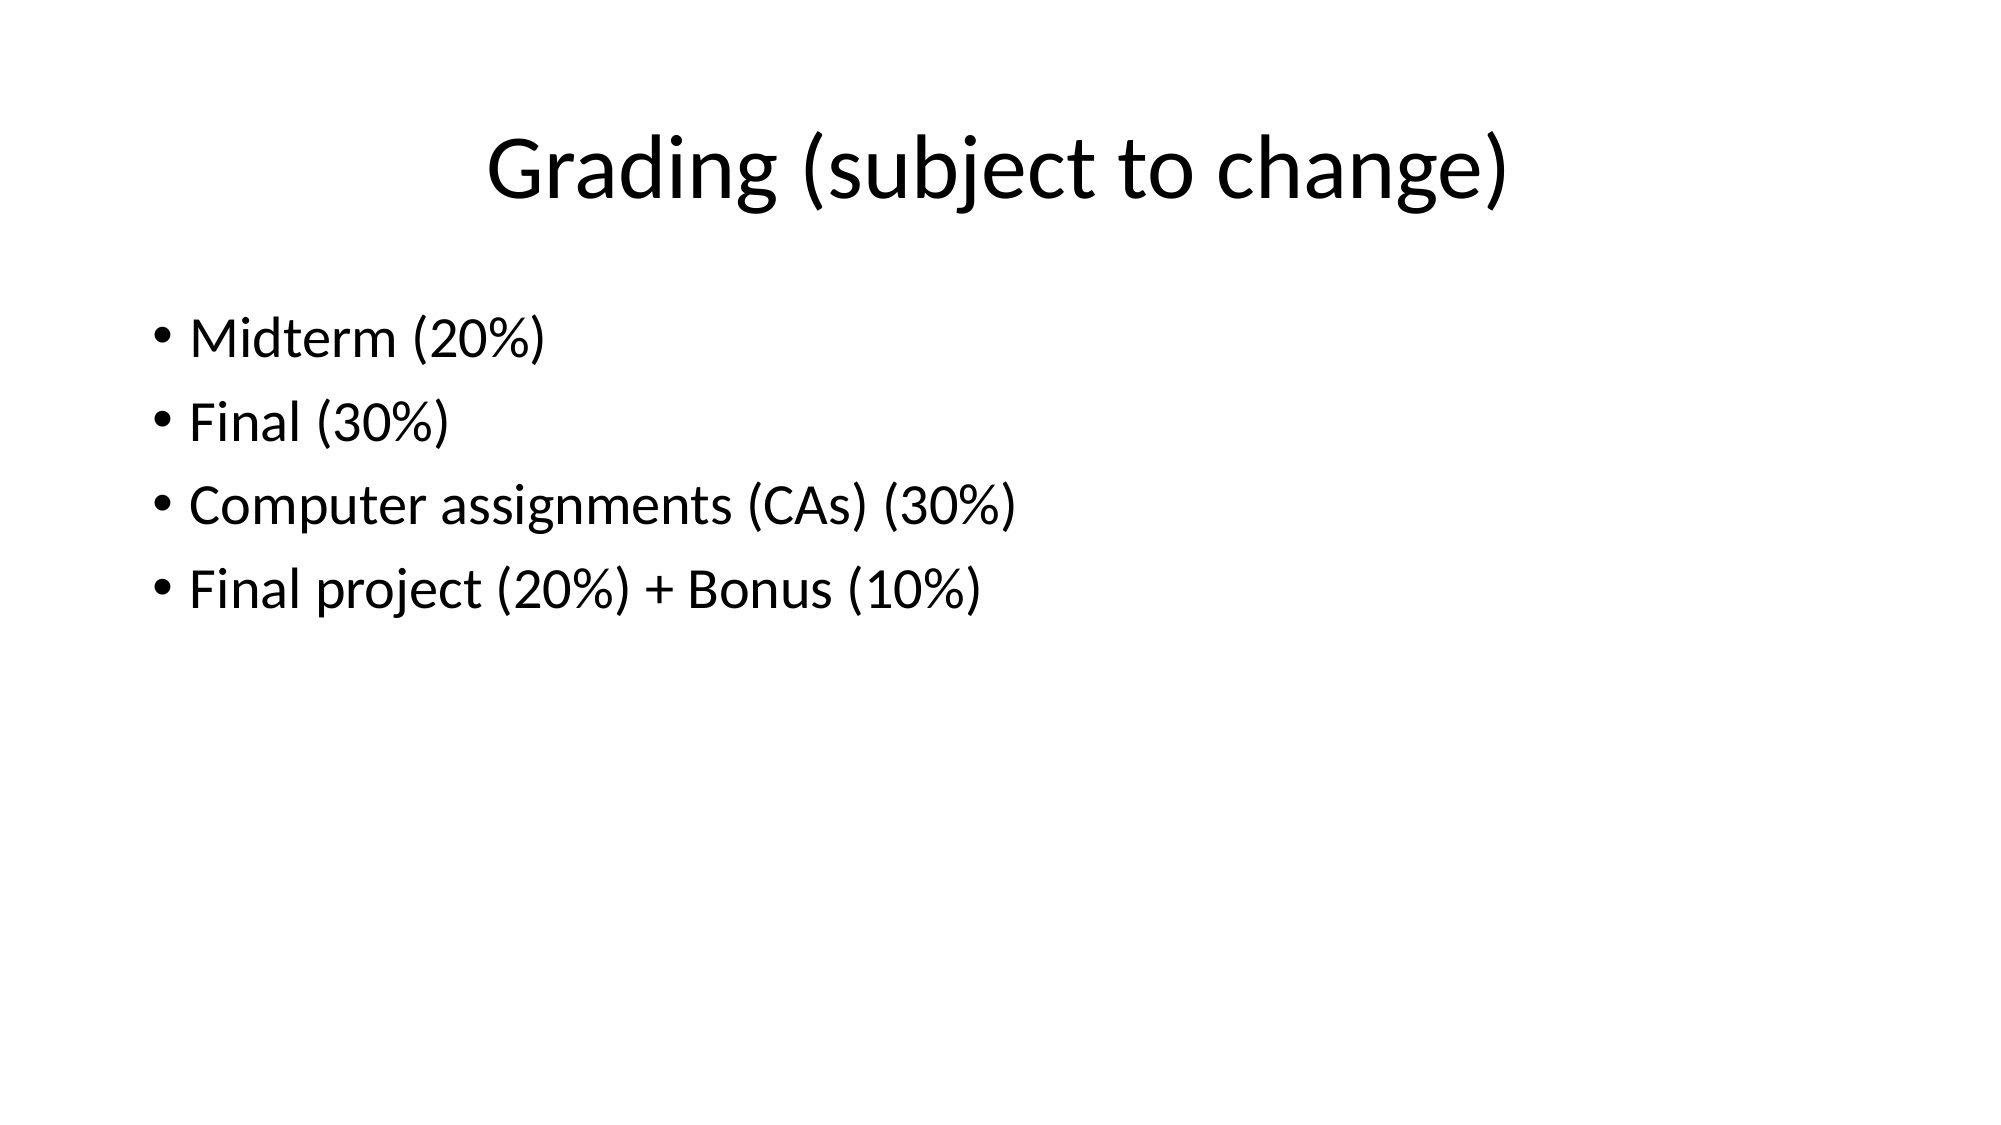

# Grading (subject to change)
Midterm (20%)
Final (30%)
Computer assignments (CAs) (30%)
Final project (20%) + Bonus (10%)